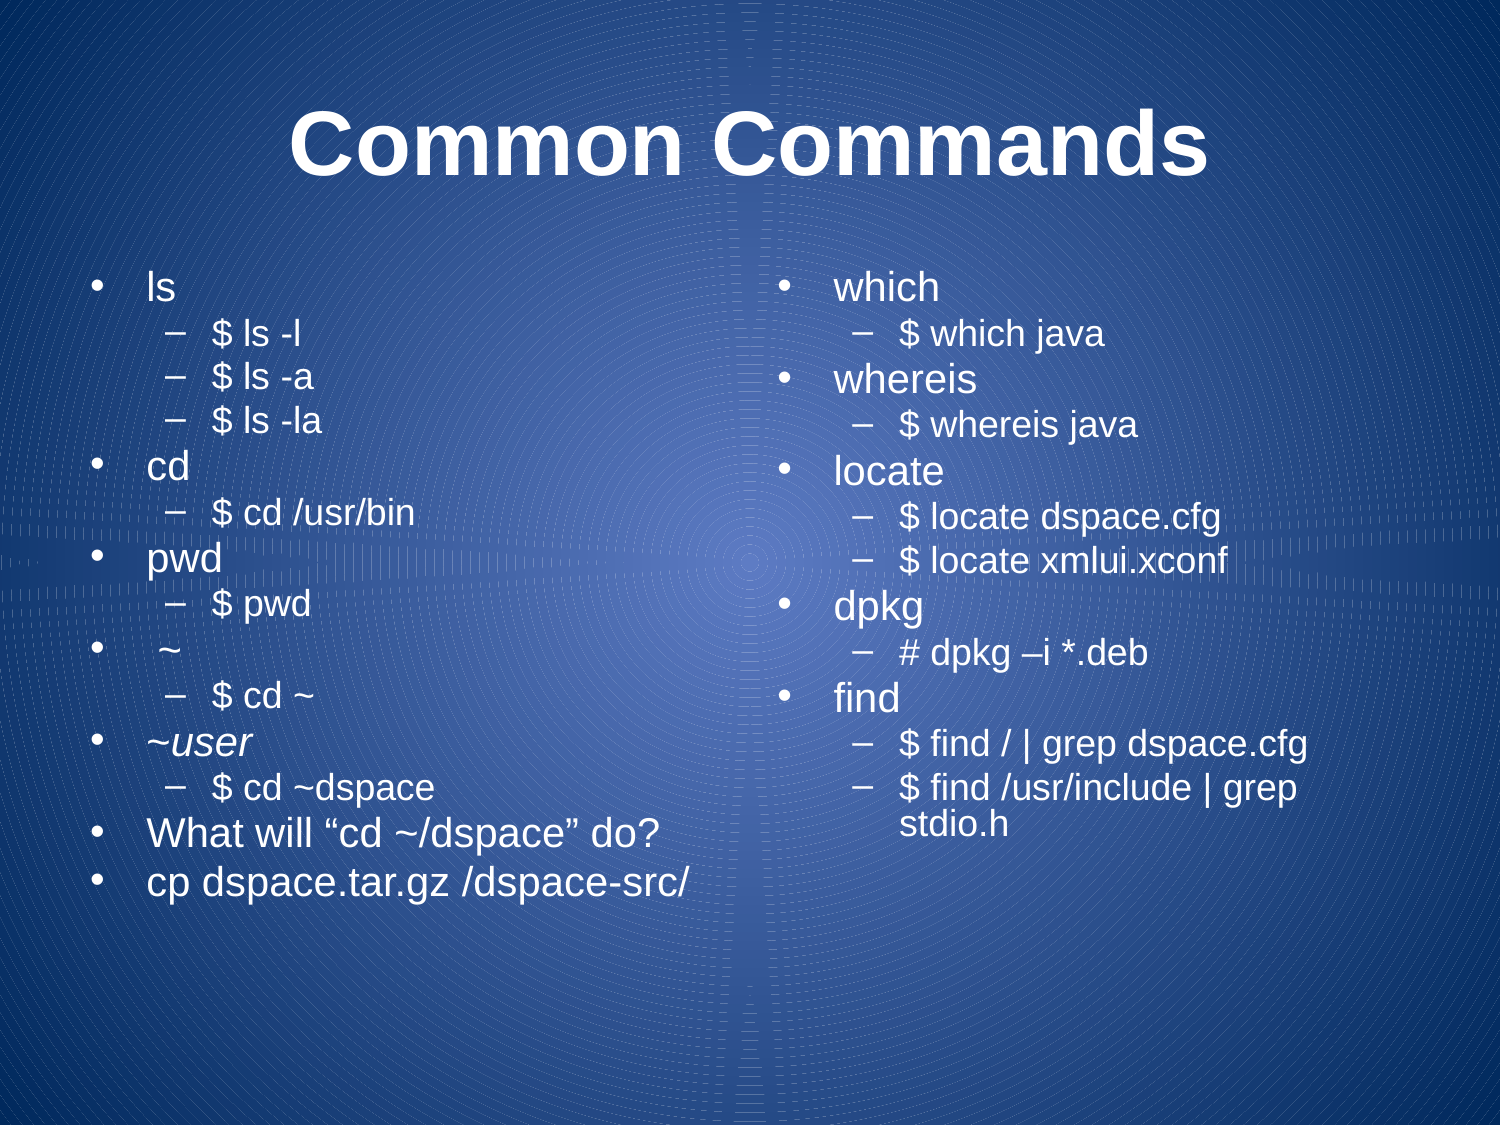

# Common Commands
ls
$ ls -l
$ ls -a
$ ls -la
cd
$ cd /usr/bin
pwd
$ pwd
 ~
$ cd ~
~user
$ cd ~dspace
What will “cd ~/dspace” do?
cp dspace.tar.gz /dspace-src/
which
$ which java
whereis
$ whereis java
locate
$ locate dspace.cfg
$ locate xmlui.xconf
dpkg
# dpkg –i *.deb
find
$ find / | grep dspace.cfg
$ find /usr/include | grep stdio.h